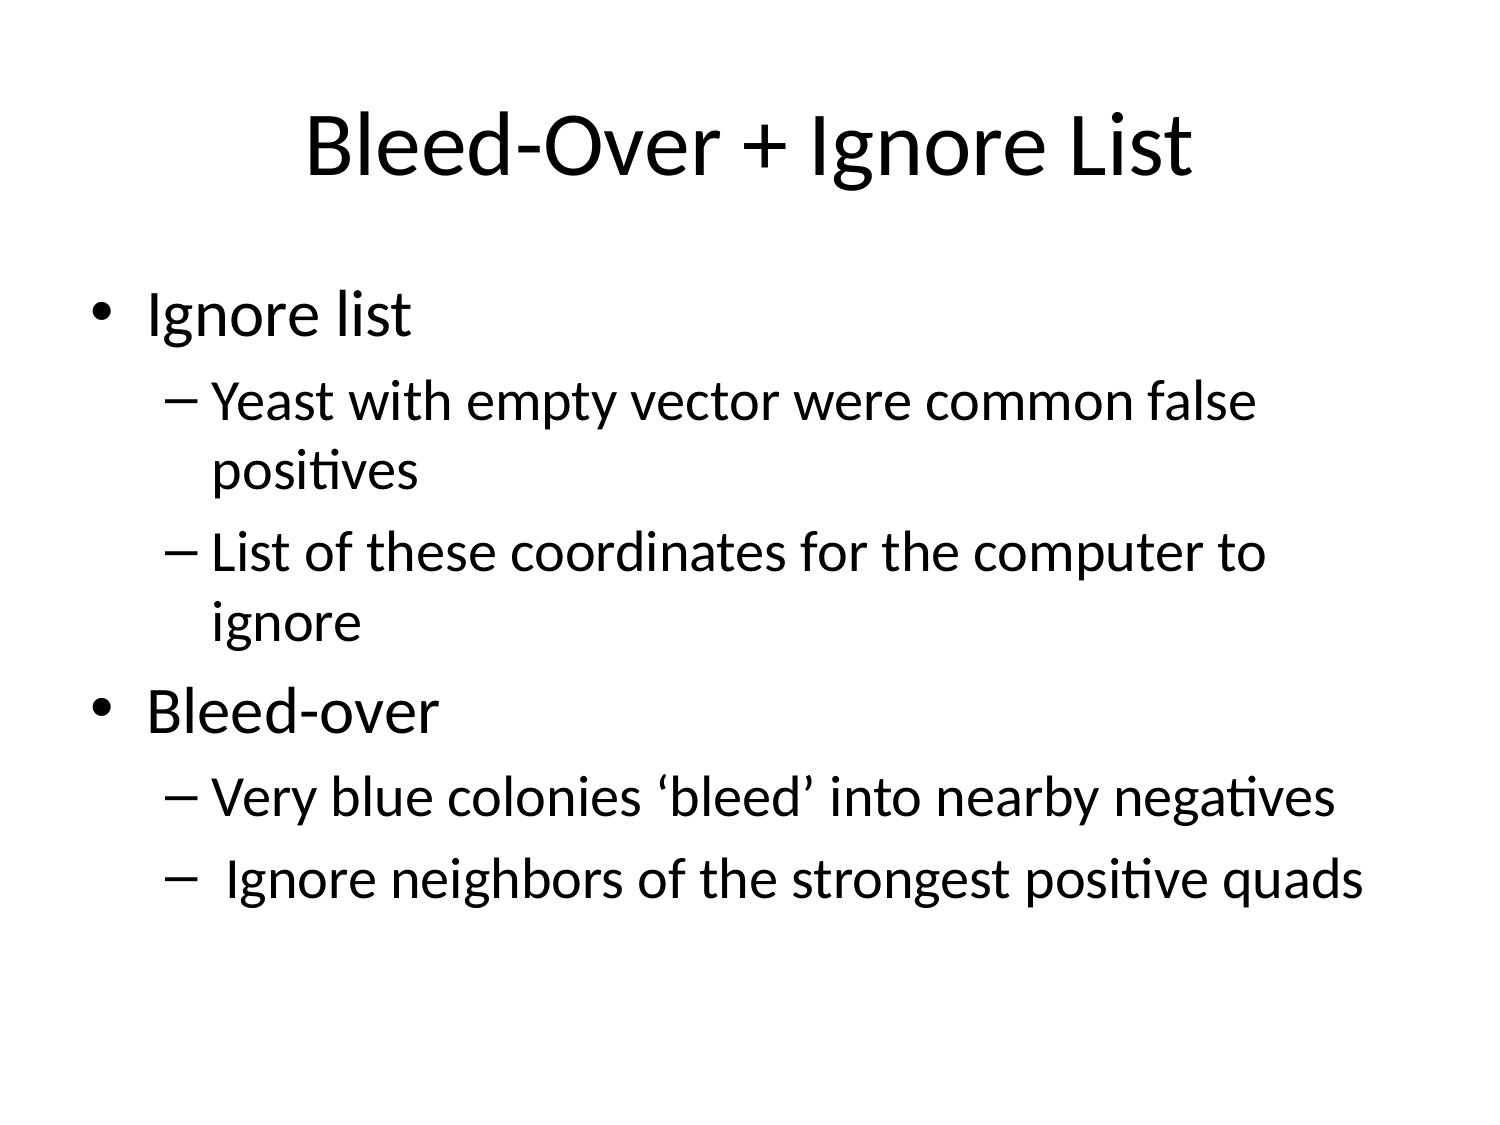

# Bleed-Over + Ignore List
Ignore list
Yeast with empty vector were common false positives
List of these coordinates for the computer to ignore
Bleed-over
Very blue colonies ‘bleed’ into nearby negatives
 Ignore neighbors of the strongest positive quads